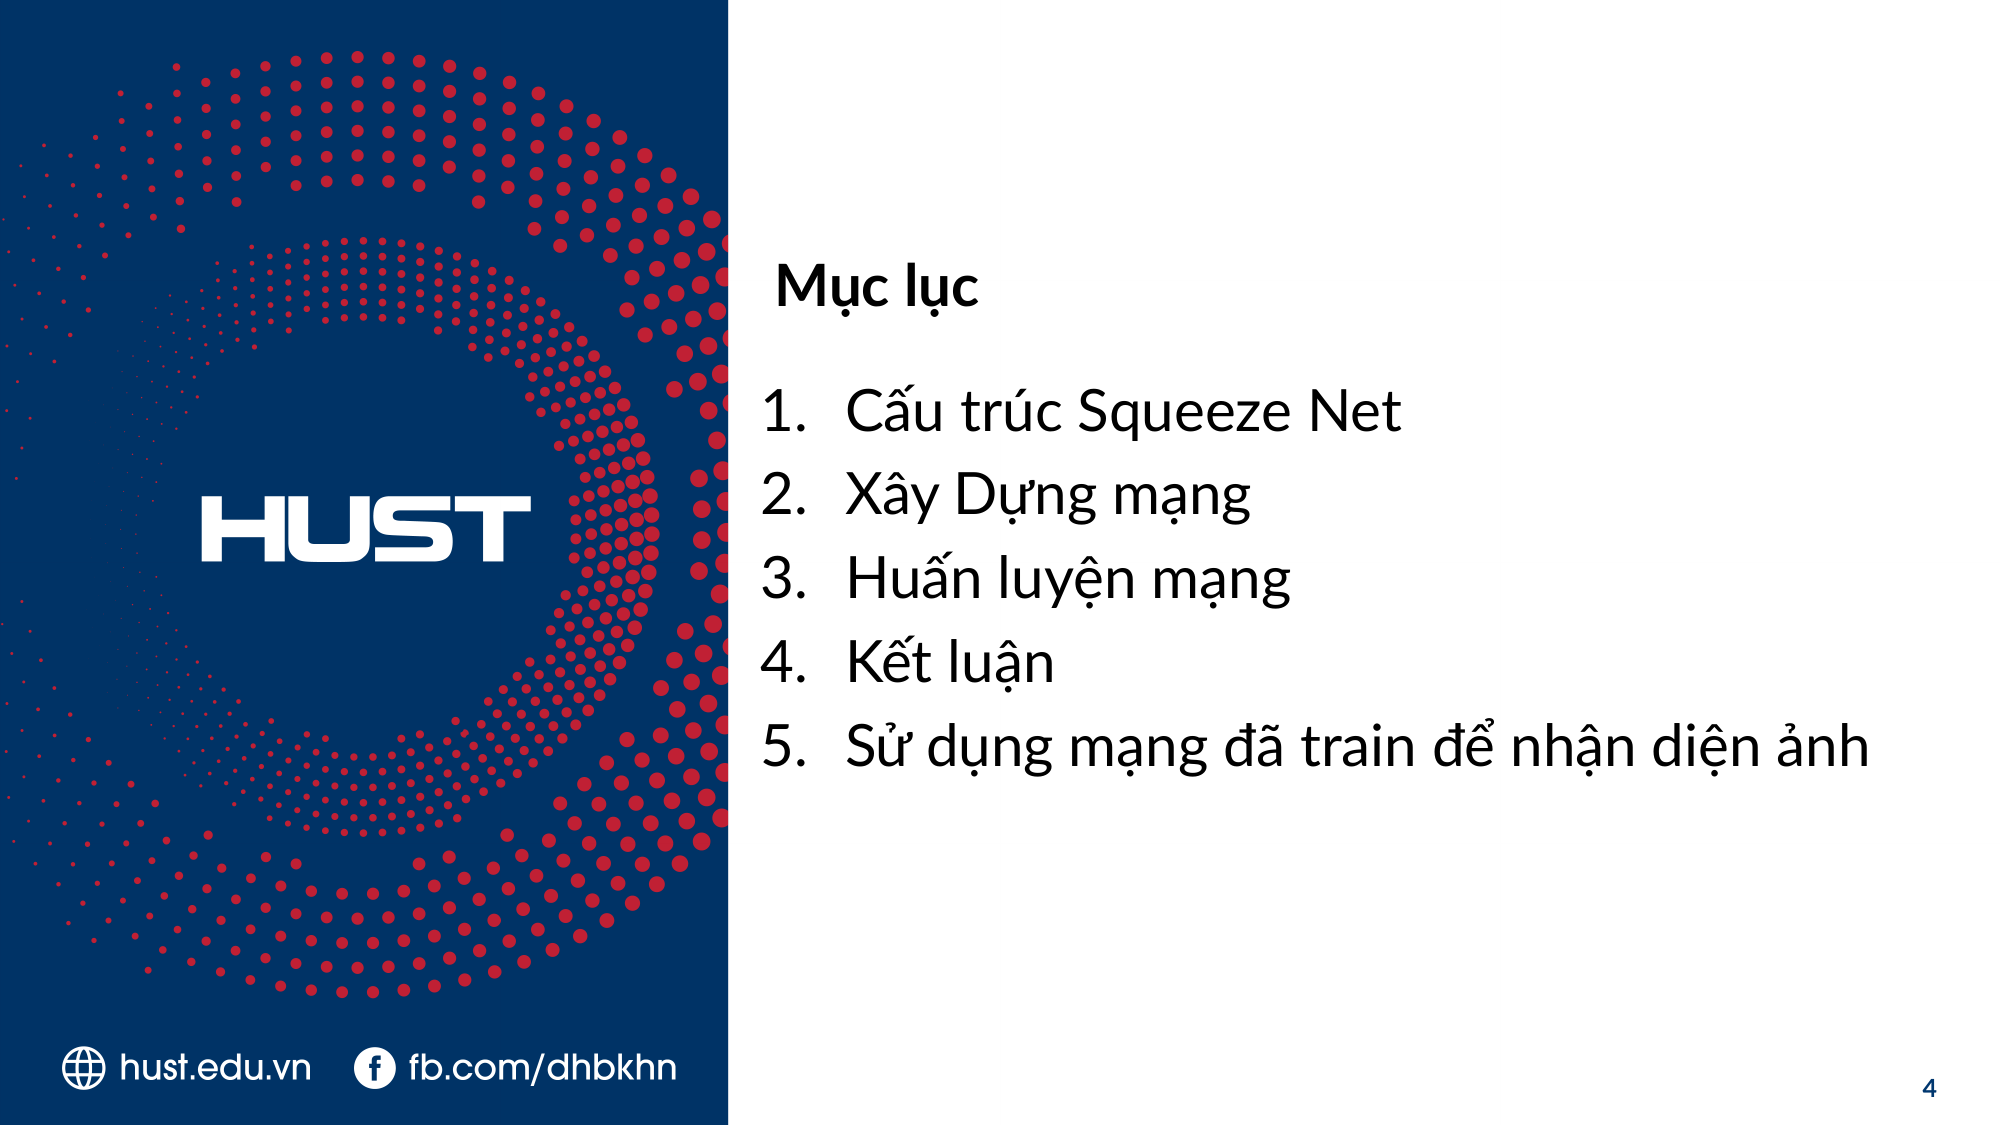

# Mục lục
Cấu trúc Squeeze Net
Xây Dựng mạng
Huấn luyện mạng
Kết luận
Sử dụng mạng đã train để nhận diện ảnh
4